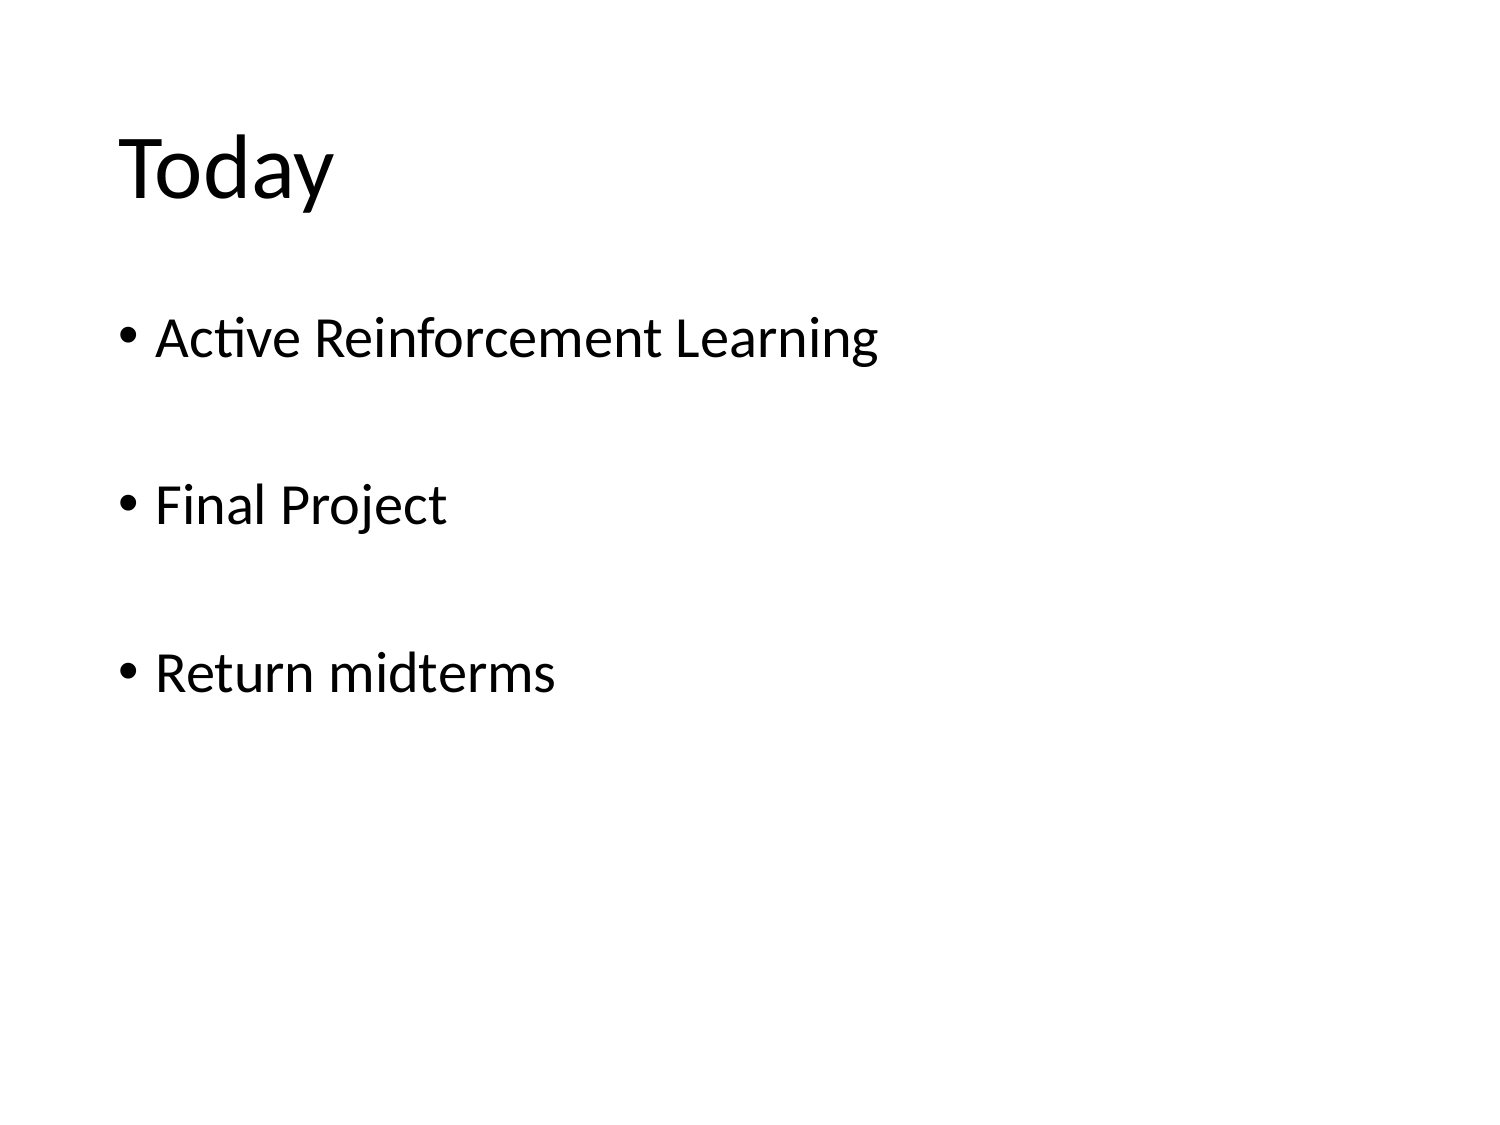

# Today
Active Reinforcement Learning

Final Project

Return midterms